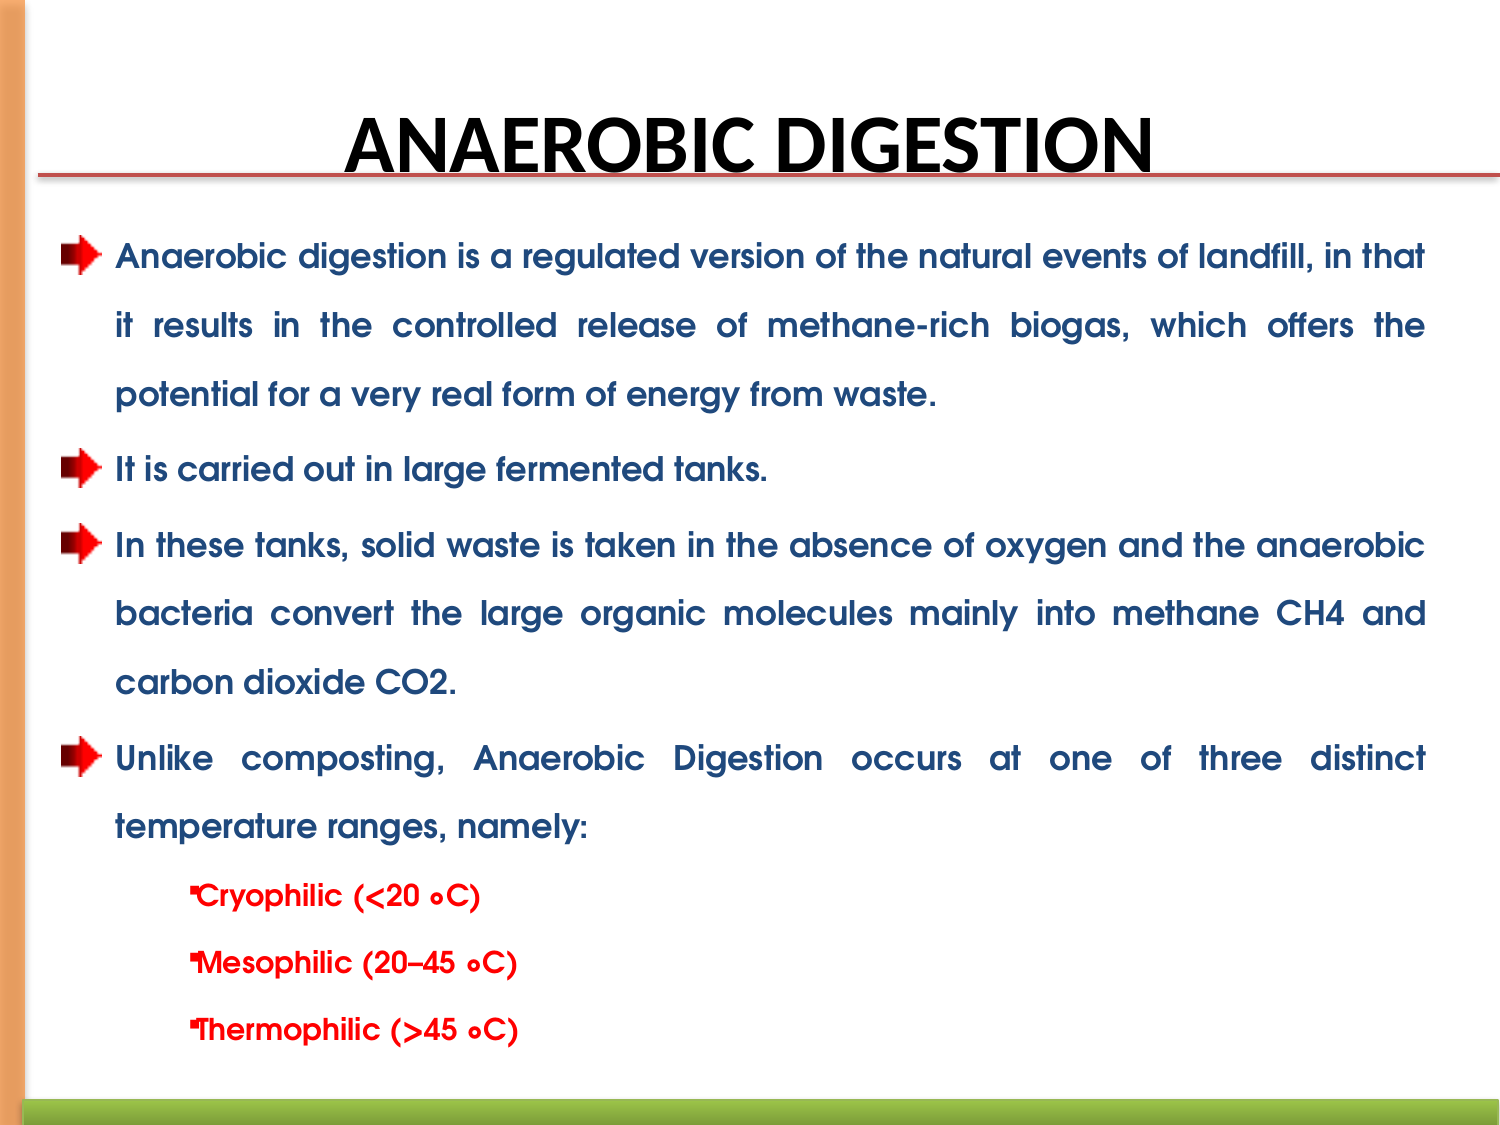

# ANAEROBIC DIGESTION
Anaerobic digestion is a regulated version of the natural events of landfill, in that it results in the controlled release of methane-rich biogas, which offers the potential for a very real form of energy from waste.
It is carried out in large fermented tanks.
In these tanks, solid waste is taken in the absence of oxygen and the anaerobic bacteria convert the large organic molecules mainly into methane CH4 and carbon dioxide CO2.
Unlike composting, Anaerobic Digestion occurs at one of three distinct temperature ranges, namely:
Cryophilic (<20 ◦C)
Mesophilic (20–45 ◦C)
Thermophilic (>45 ◦C)